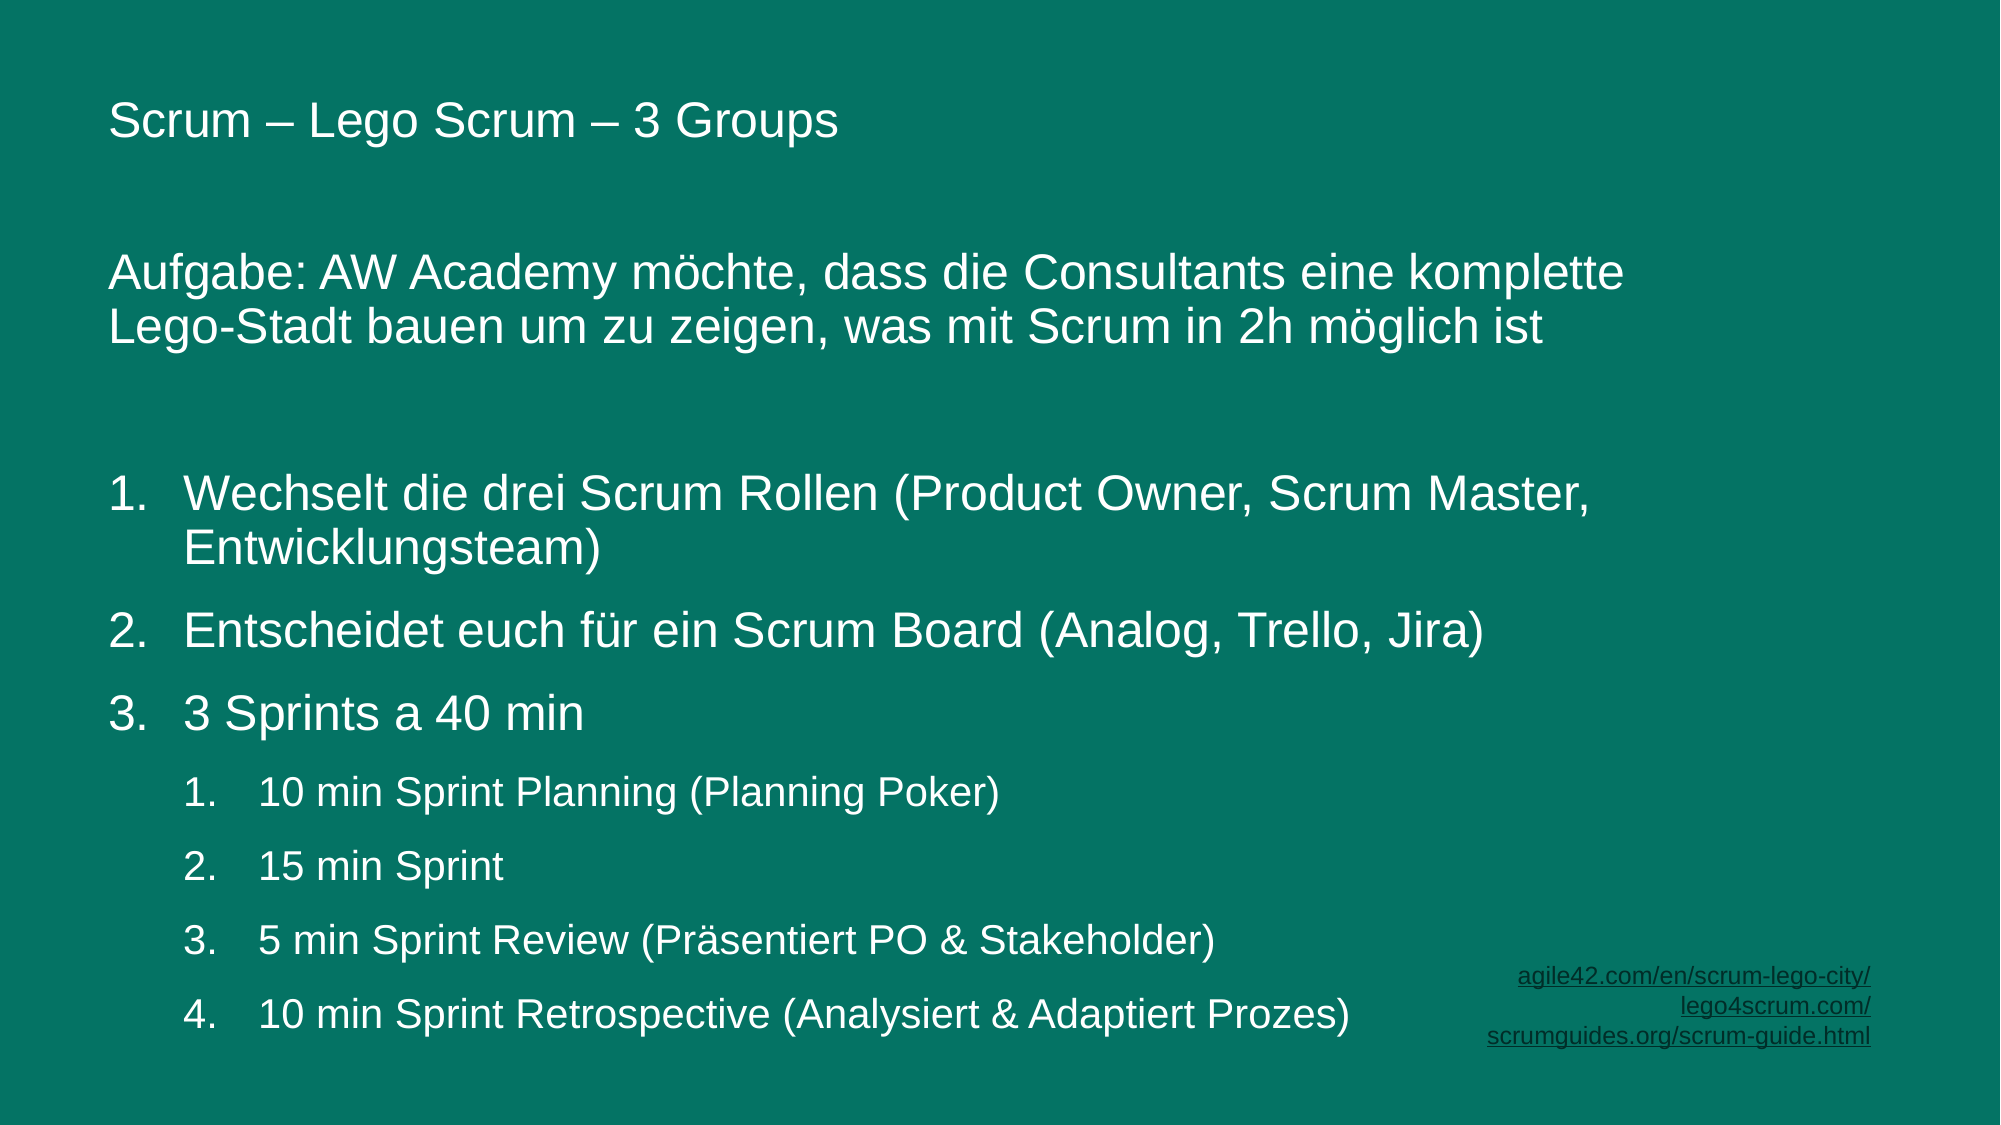

# Scrum – Lego Scrum – 3 Groups
Aufgabe: AW Academy möchte, dass die Consultants eine komplette Lego-Stadt bauen um zu zeigen, was mit Scrum in 2h möglich ist

Wechselt die drei Scrum Rollen (Product Owner, Scrum Master, Entwicklungsteam)
Entscheidet euch für ein Scrum Board (Analog, Trello, Jira)
3 Sprints a 40 min
10 min Sprint Planning (Planning Poker)
15 min Sprint
5 min Sprint Review (Präsentiert PO & Stakeholder)
10 min Sprint Retrospective (Analysiert & Adaptiert Prozes)

agile42.com/en/scrum-lego-city/
lego4scrum.com/
scrumguides.org/scrum-guide.html